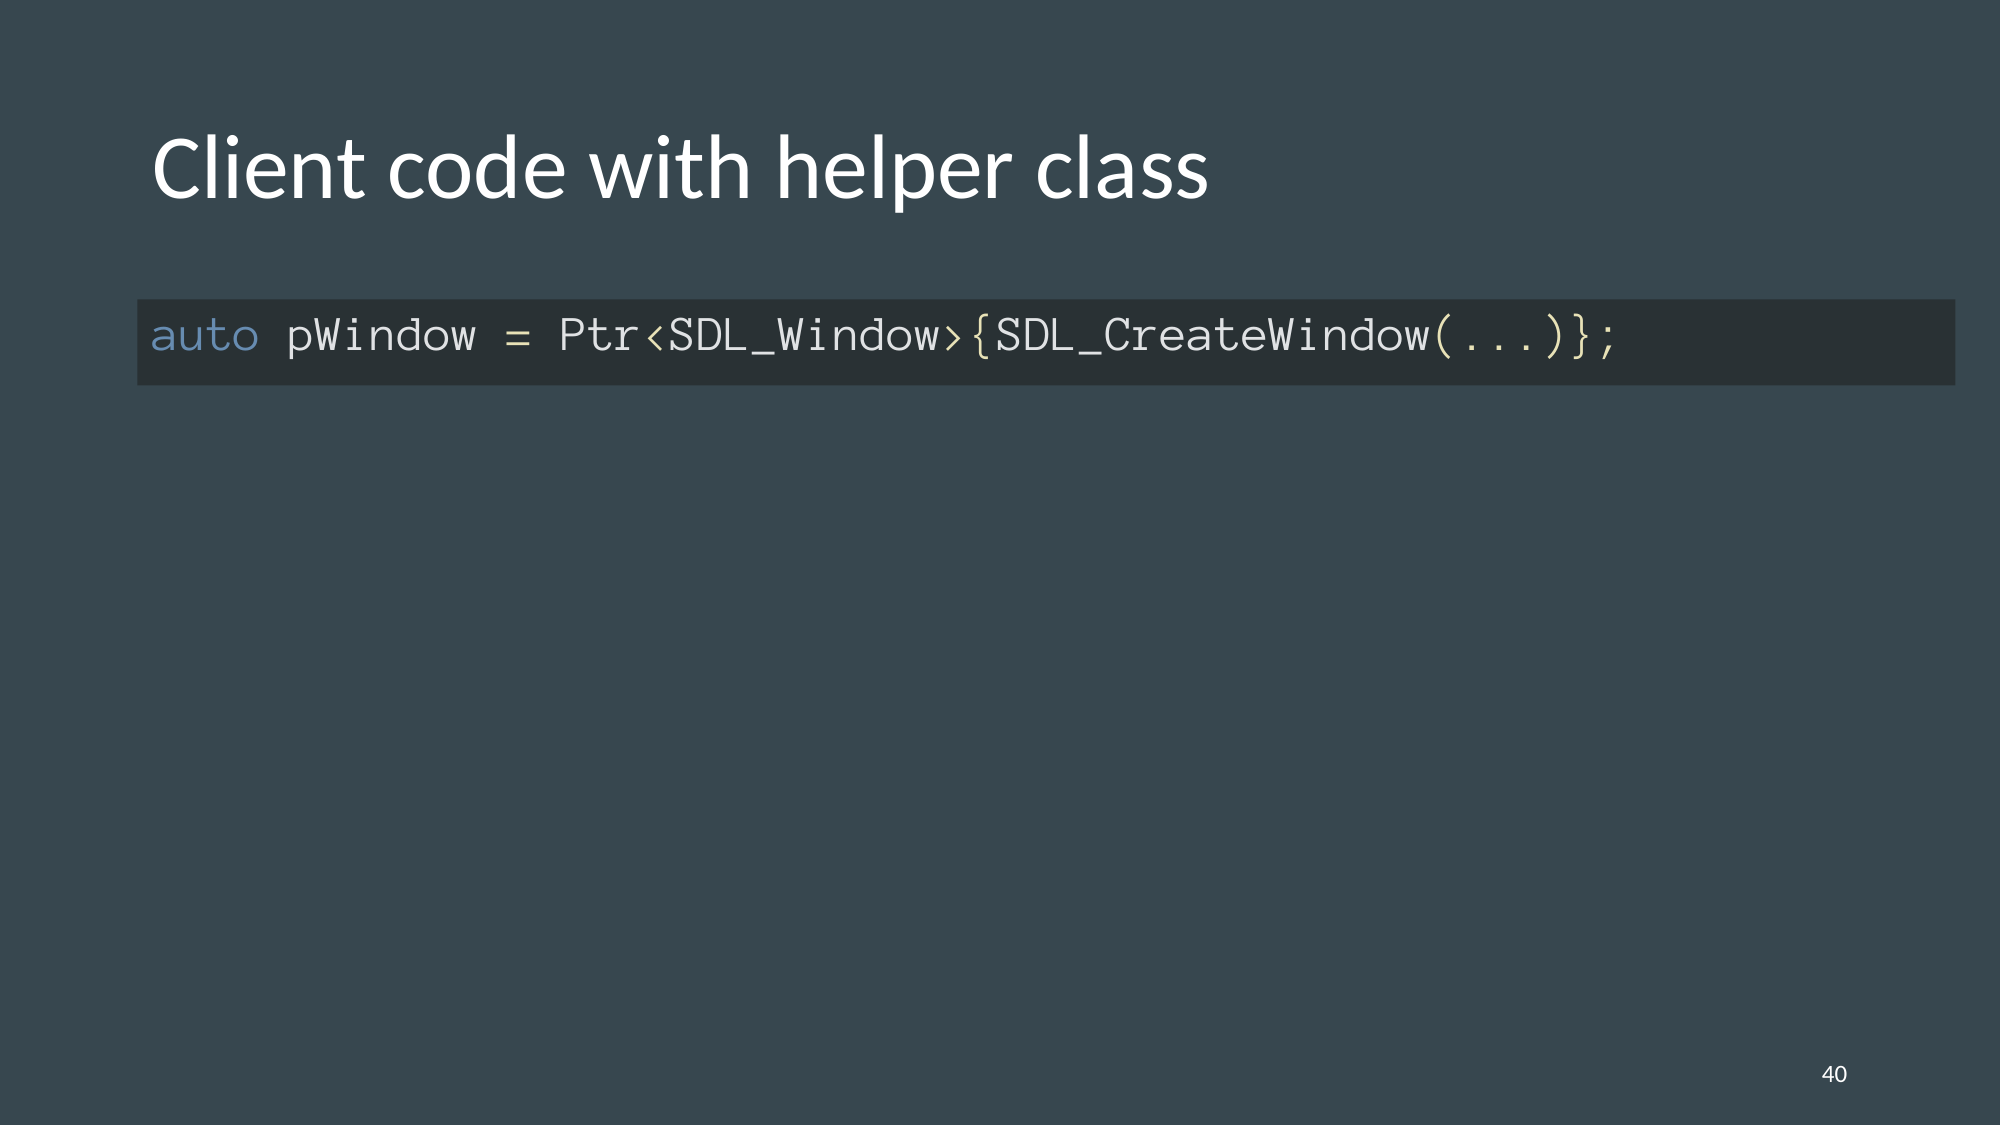

# Client code with helper class
auto pWindow = Ptr<SDL_Window>{SDL_CreateWindow(...)};
40